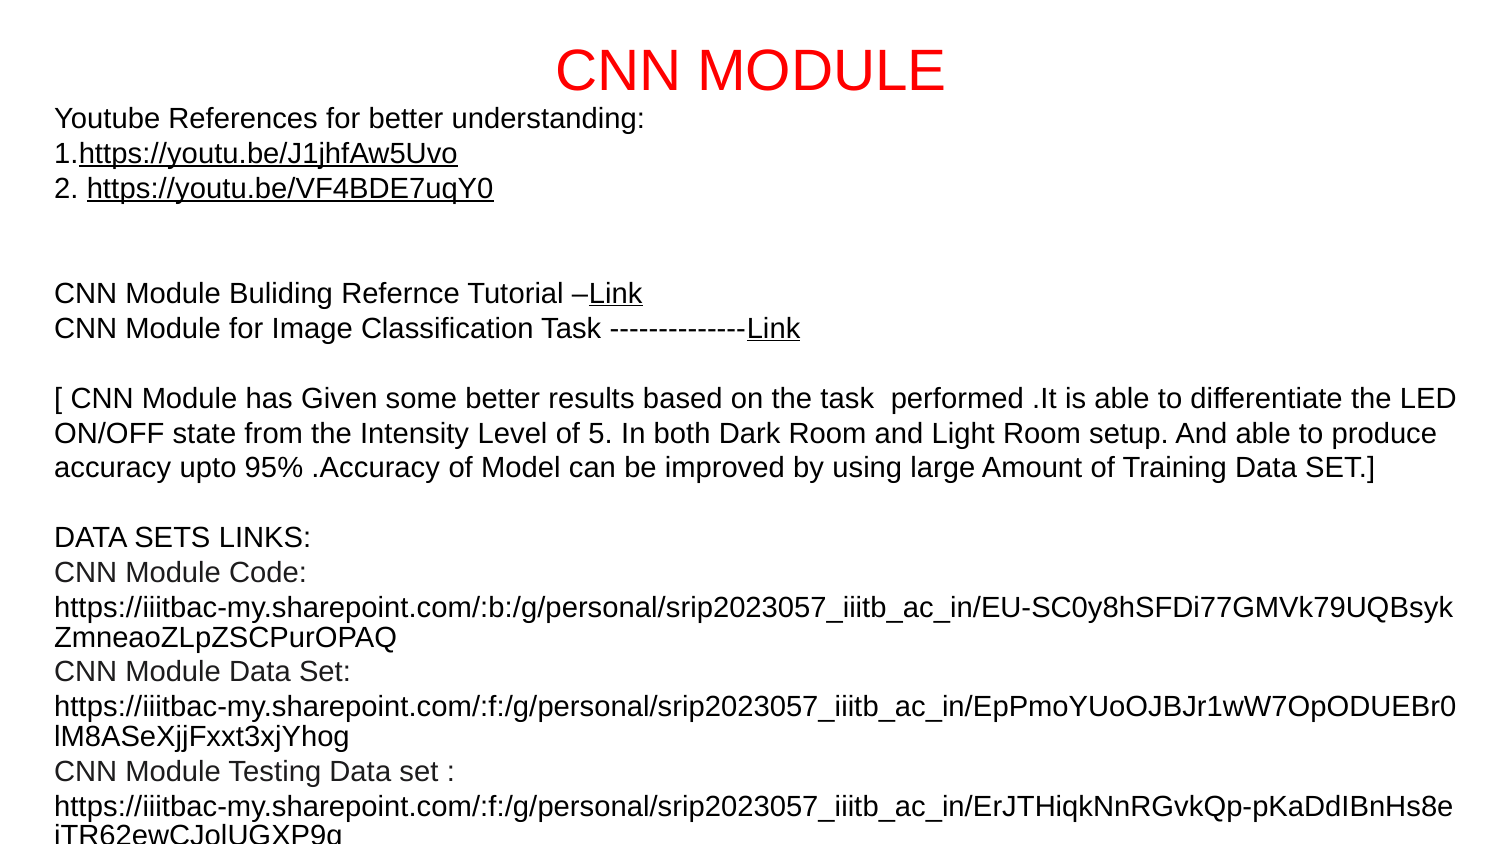

# CNN MODULE
Youtube References for better understanding:
1.https://youtu.be/J1jhfAw5Uvo
2. https://youtu.be/VF4BDE7uqY0

CNN Module Buliding Refernce Tutorial –Link
CNN Module for Image Classification Task --------------Link

[ CNN Module has Given some better results based on the task  performed .It is able to differentiate the LED ON/OFF state from the Intensity Level of 5. In both Dark Room and Light Room setup. And able to produce accuracy upto 95% .Accuracy of Model can be improved by using large Amount of Training Data SET.]

DATA SETS LINKS:
CNN Module Code: https://iiitbac-my.sharepoint.com/:b:/g/personal/srip2023057_iiitb_ac_in/EU-SC0y8hSFDi77GMVk79UQBsykZmneaoZLpZSCPurOPAQ
CNN Module Data Set: https://iiitbac-my.sharepoint.com/:f:/g/personal/srip2023057_iiitb_ac_in/EpPmoYUoOJBJr1wW7OpODUEBr0lM8ASeXjjFxxt3xjYhogCNN Module Testing Data set : https://iiitbac-my.sharepoint.com/:f:/g/personal/srip2023057_iiitb_ac_in/ErJTHiqkNnRGvkQp-pKaDdIBnHs8eiTR62ewCJolUGXP9g